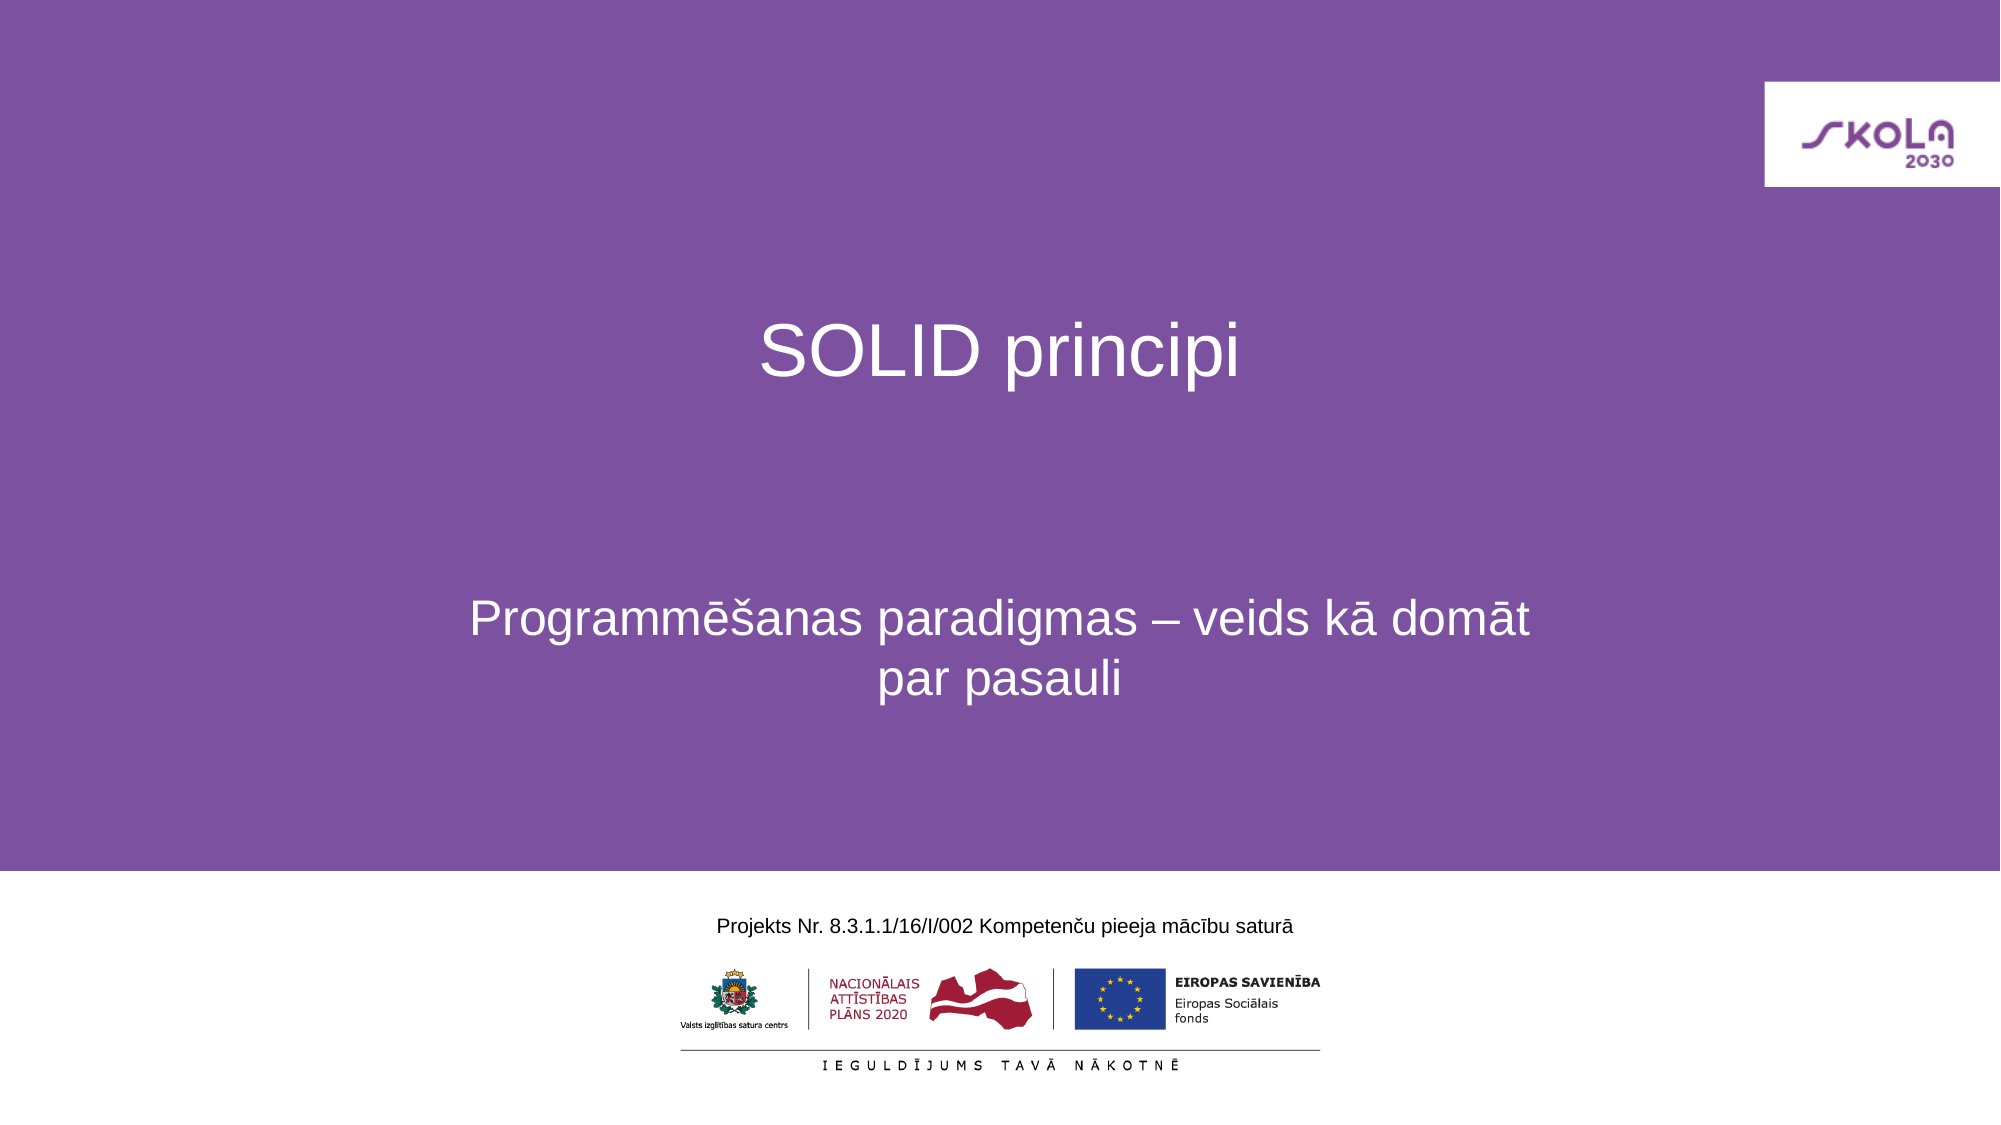

# SOLID principi
Programmēšanas paradigmas – veids kā domāt par pasauli